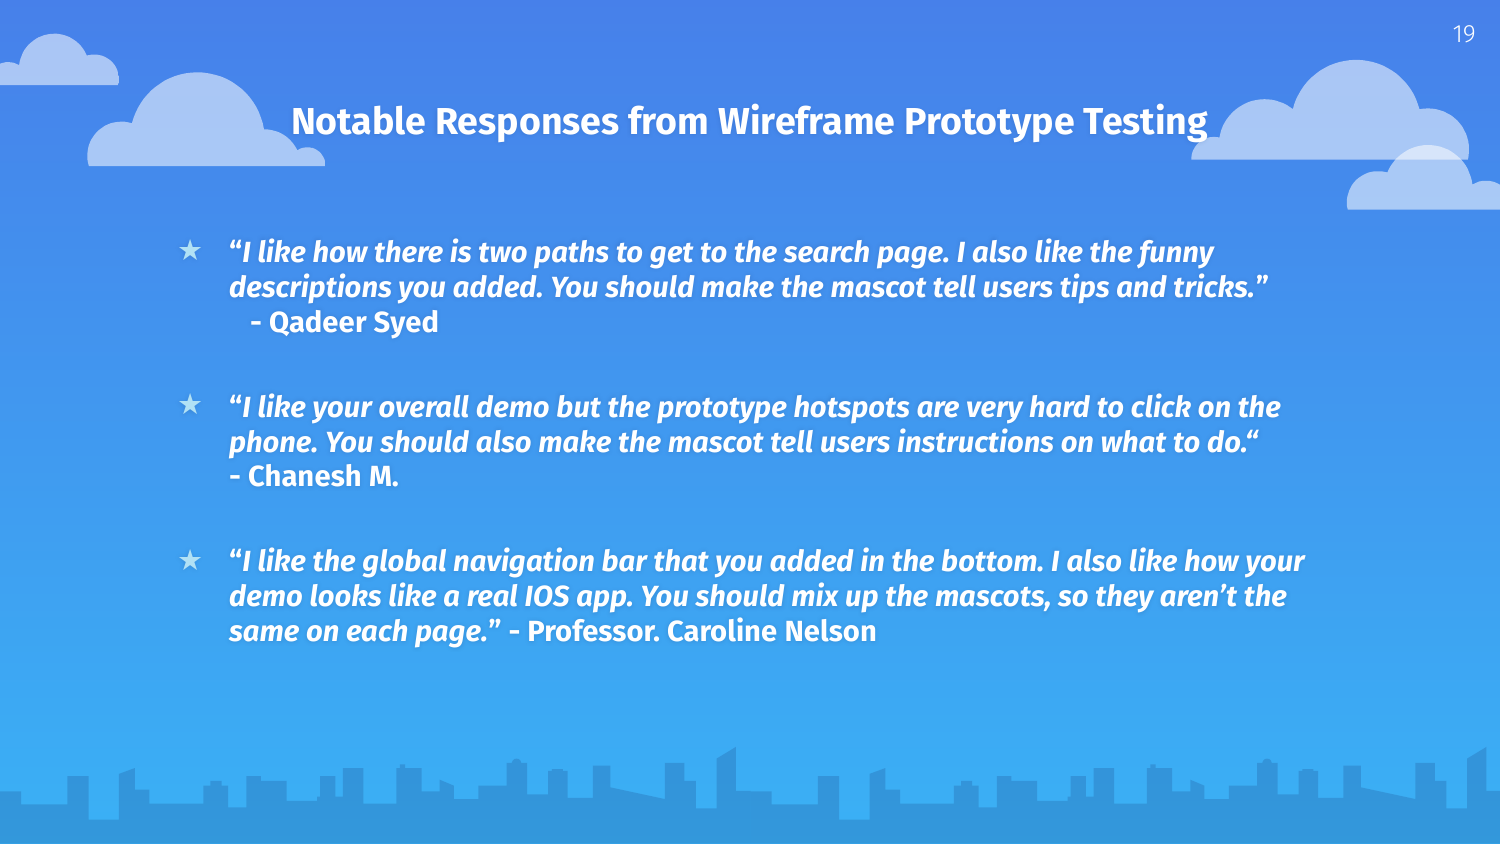

19
Notable Responses from Wireframe Prototype Testing
“I like how there is two paths to get to the search page. I also like the funny descriptions you added. You should make the mascot tell users tips and tricks.”              - Qadeer Syed

“I like your overall demo but the prototype hotspots are very hard to click on the phone. You should also make the mascot tell users instructions on what to do.“             - Chanesh M.

“I like the global navigation bar that you added in the bottom. I also like how your demo looks like a real IOS app. You should mix up the mascots, so they aren’t the same on each page.” - Professor. Caroline Nelson